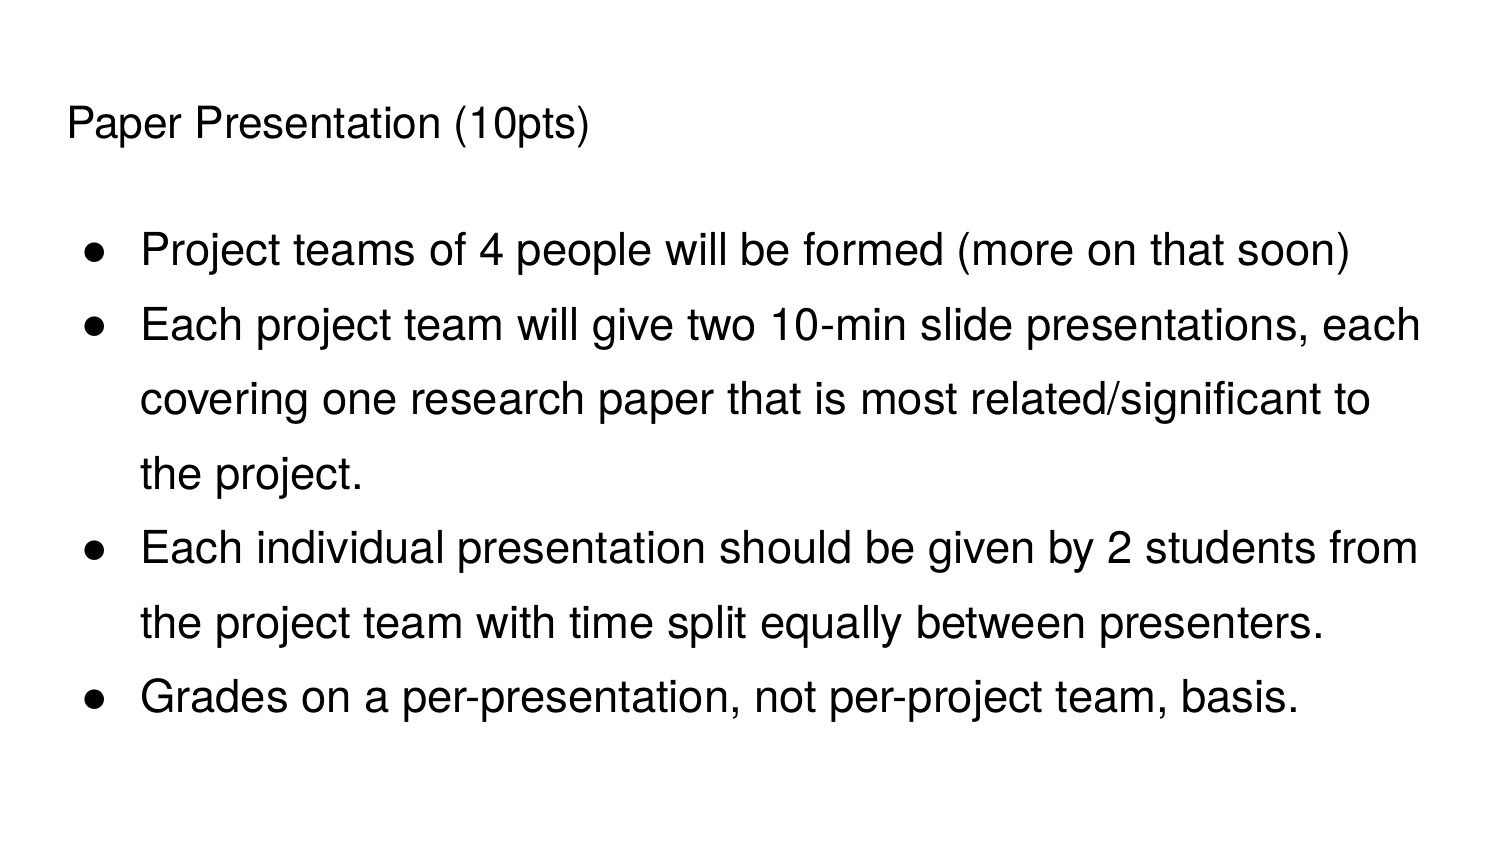

# Paper Presentation (10pts)
Project teams of 4 people will be formed (more on that soon)
Each project team will give two 10-min slide presentations, each covering one research paper that is most related/significant to the project.
Each individual presentation should be given by 2 students from the project team with time split equally between presenters.
Grades on a per-presentation, not per-project team, basis.